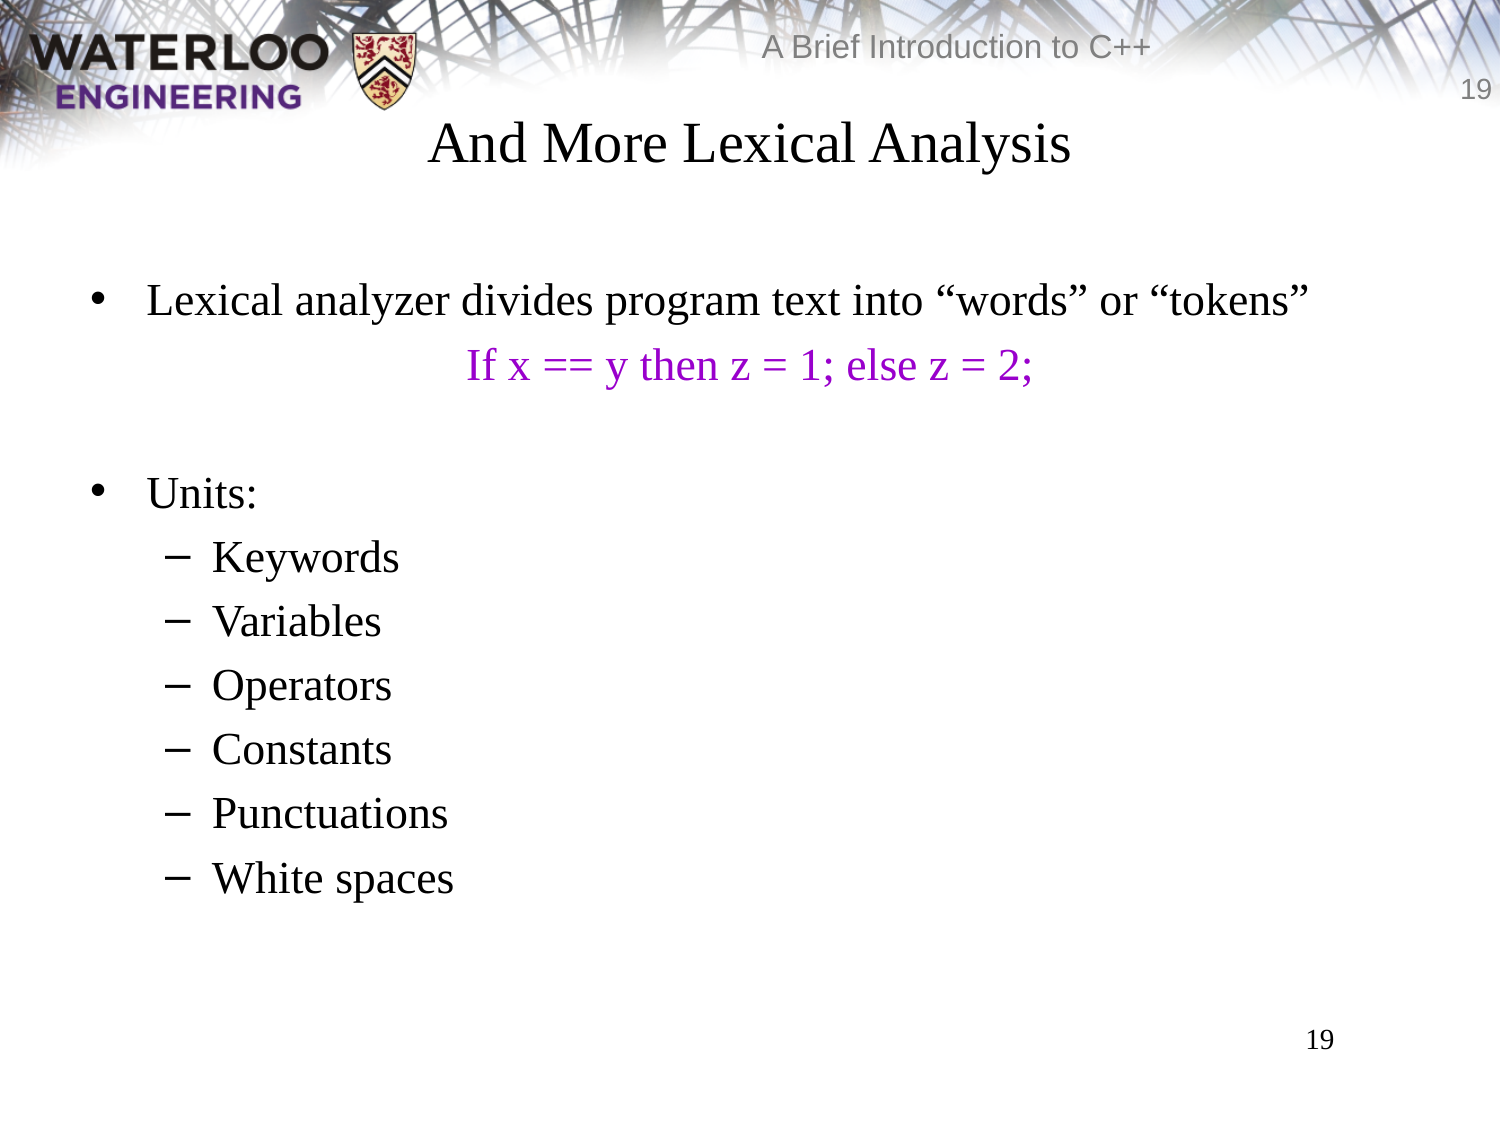

# And More Lexical Analysis
Lexical analyzer divides program text into “words” or “tokens”
If x == y then z = 1; else z = 2;

Units:
Keywords
Variables
Operators
Constants
Punctuations
White spaces
19